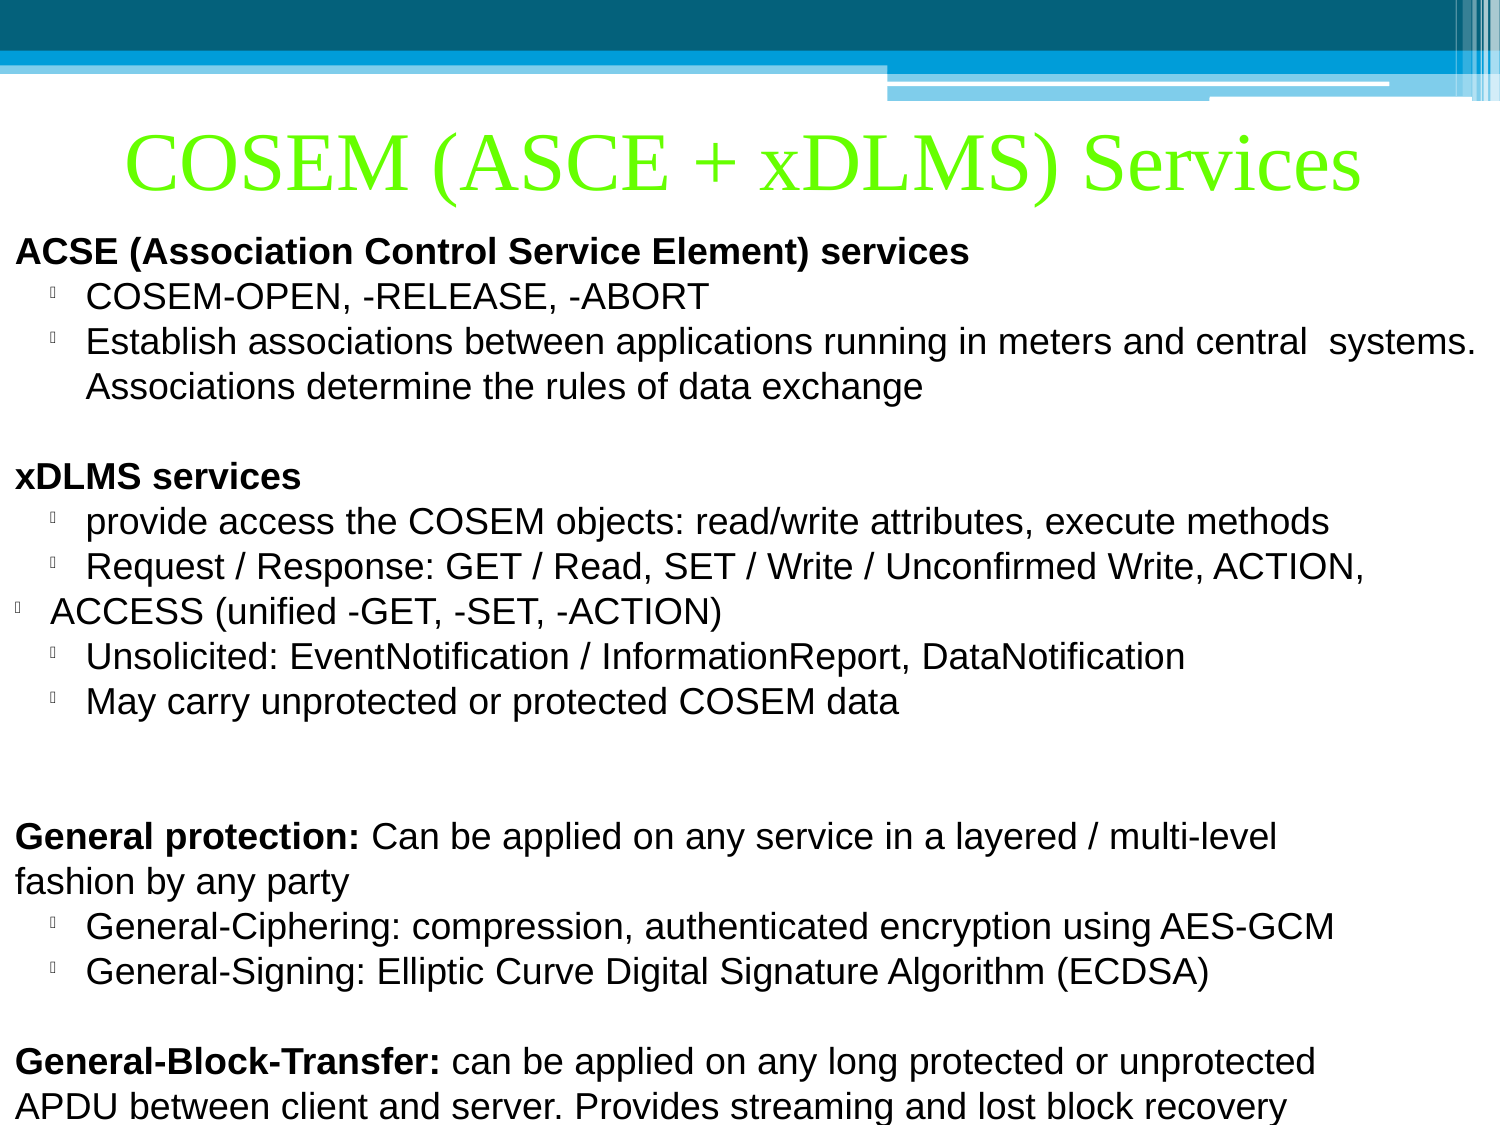

COSEM (ASCE + xDLMS) Services
ACSE (Association Control Service Element) services
COSEM-OPEN, -RELEASE, -ABORT
Establish associations between applications running in meters and central  systems. Associations determine the rules of data exchange

xDLMS services
provide access the COSEM objects: read/write attributes, execute methods
Request / Response: GET / Read, SET / Write / Unconfirmed Write, ACTION,
ACCESS (unified -GET, -SET, -ACTION)
Unsolicited: EventNotification / InformationReport, DataNotification
May carry unprotected or protected COSEM data

General protection: Can be applied on any service in a layered / multi-level
fashion by any party
General-Ciphering: compression, authenticated encryption using AES-GCM
General-Signing: Elliptic Curve Digital Signature Algorithm (ECDSA)

General-Block-Transfer: can be applied on any long protected or unprotected
APDU between client and server. Provides streaming and lost block recovery